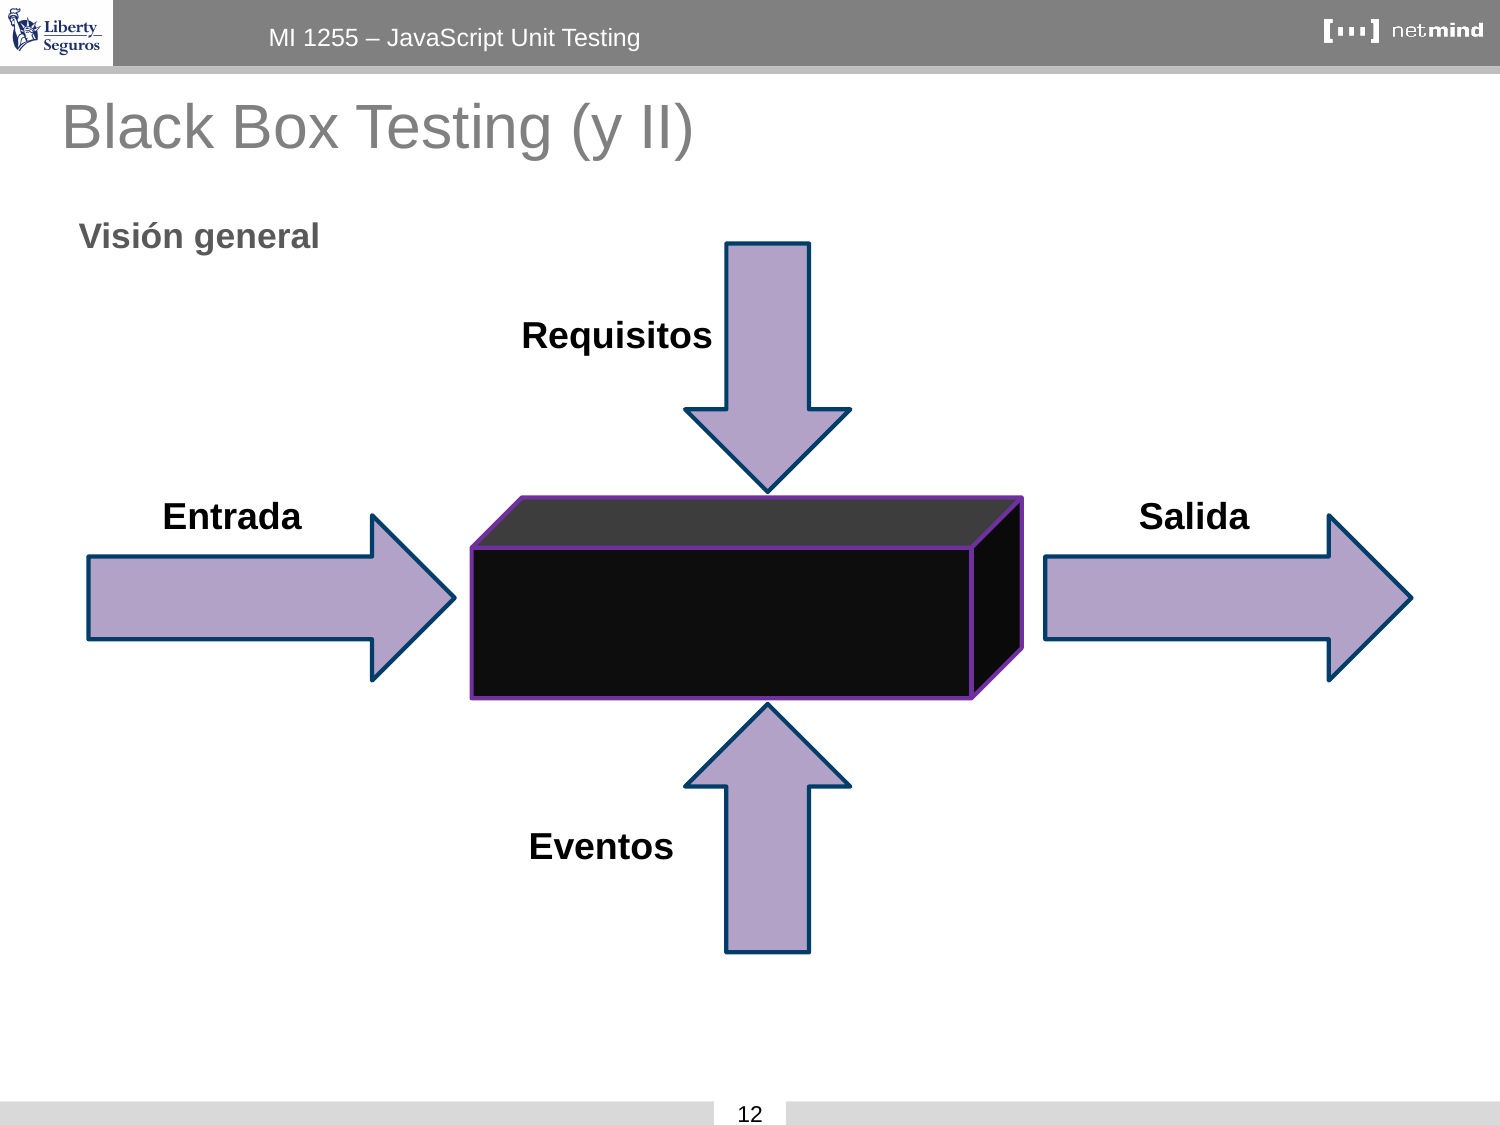

Black Box Testing (y II)
Visión general

Requisitos

Entrada
Salida

Eventos
12